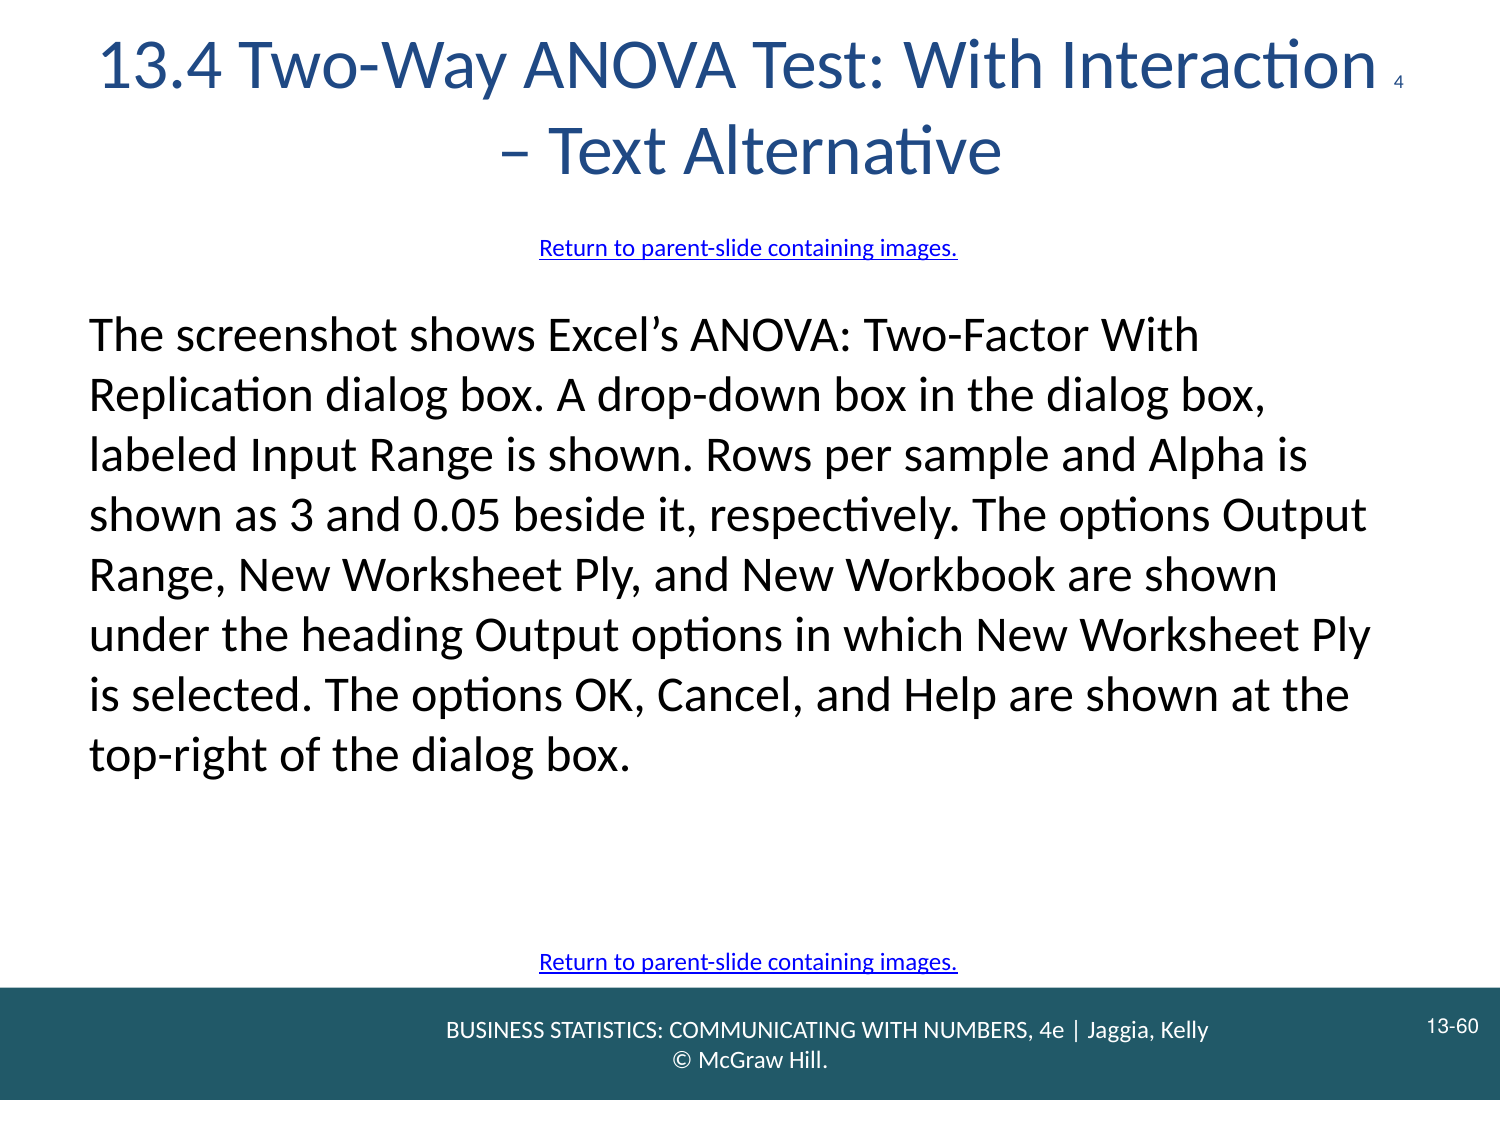

# 13.4 Two-Way ANOVA Test: With Interaction 4 – Text Alternative
Return to parent-slide containing images.
The screenshot shows Excel’s ANOVA: Two-Factor With Replication dialog box. A drop-down box in the dialog box, labeled Input Range is shown. Rows per sample and Alpha is shown as 3 and 0.05 beside it, respectively. The options Output Range, New Worksheet Ply, and New Workbook are shown under the heading Output options in which New Worksheet Ply is selected. The options OK, Cancel, and Help are shown at the top-right of the dialog box.
Return to parent-slide containing images.